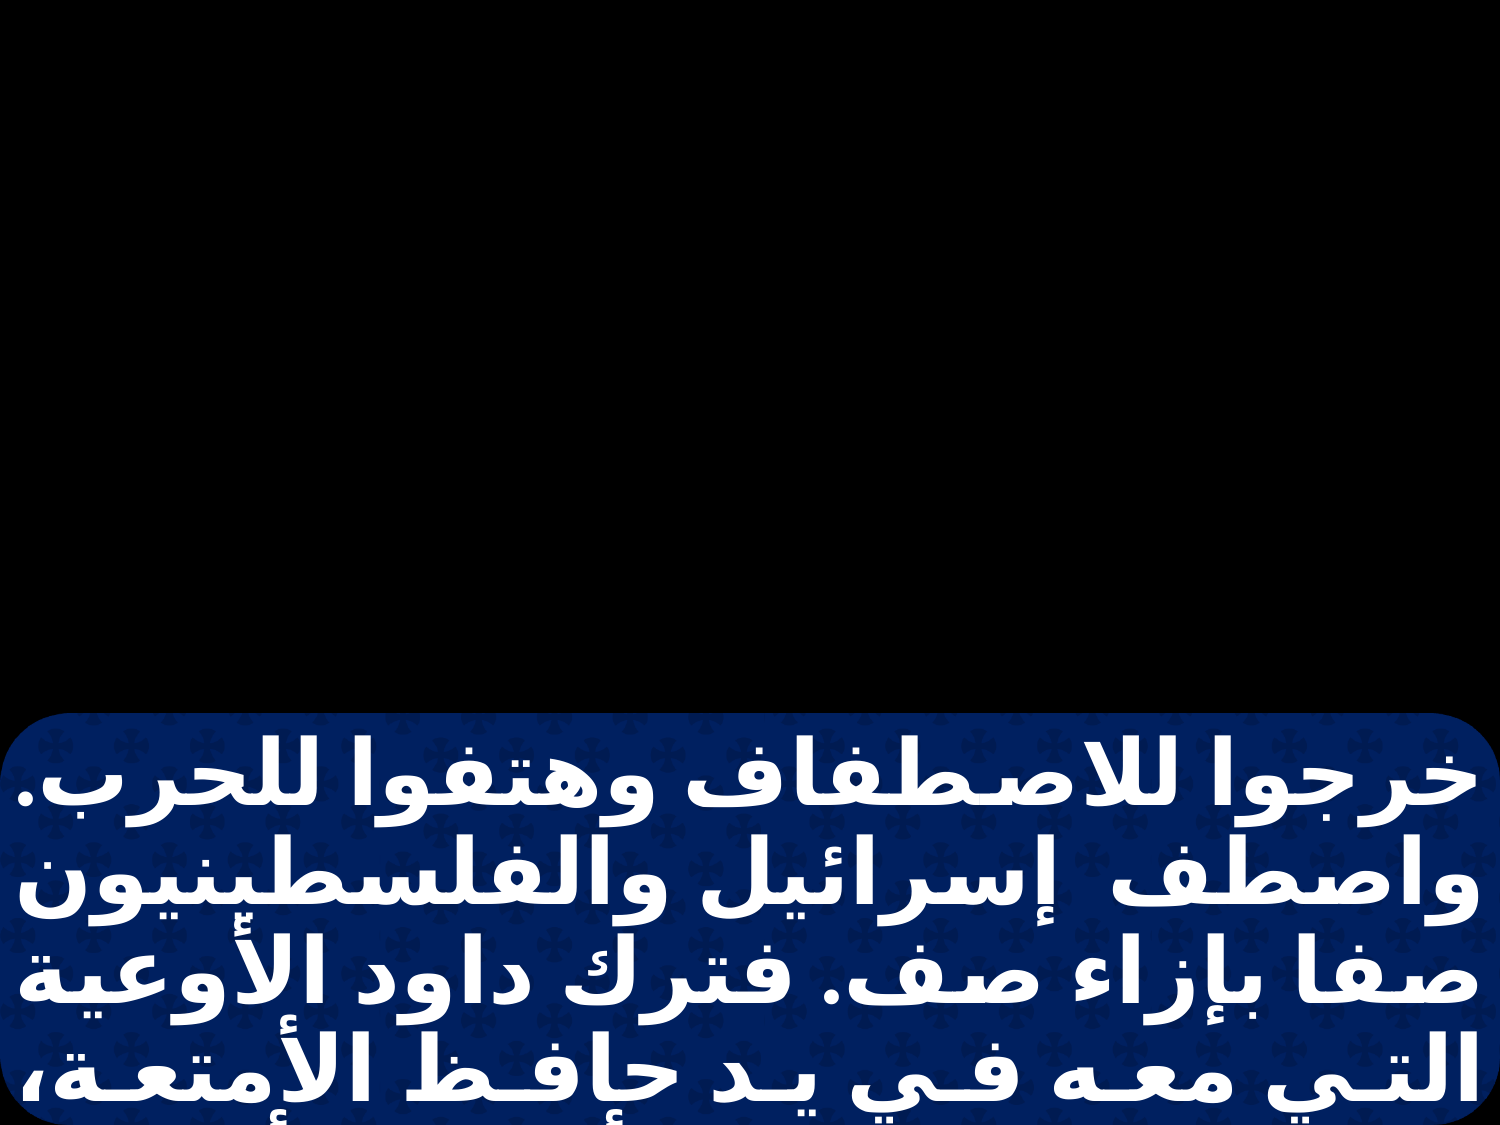

خرجوا للاصطفاف وهتفوا للحرب. واصطف  إسرائيل والفلسطينيون صفا بإزاء صف. فترك داود الأوعية التي معه في يد حافظ الأمتعة، وركض إلى  الصت وأتى وسأل عن سلامة إخوته. وبينما هو